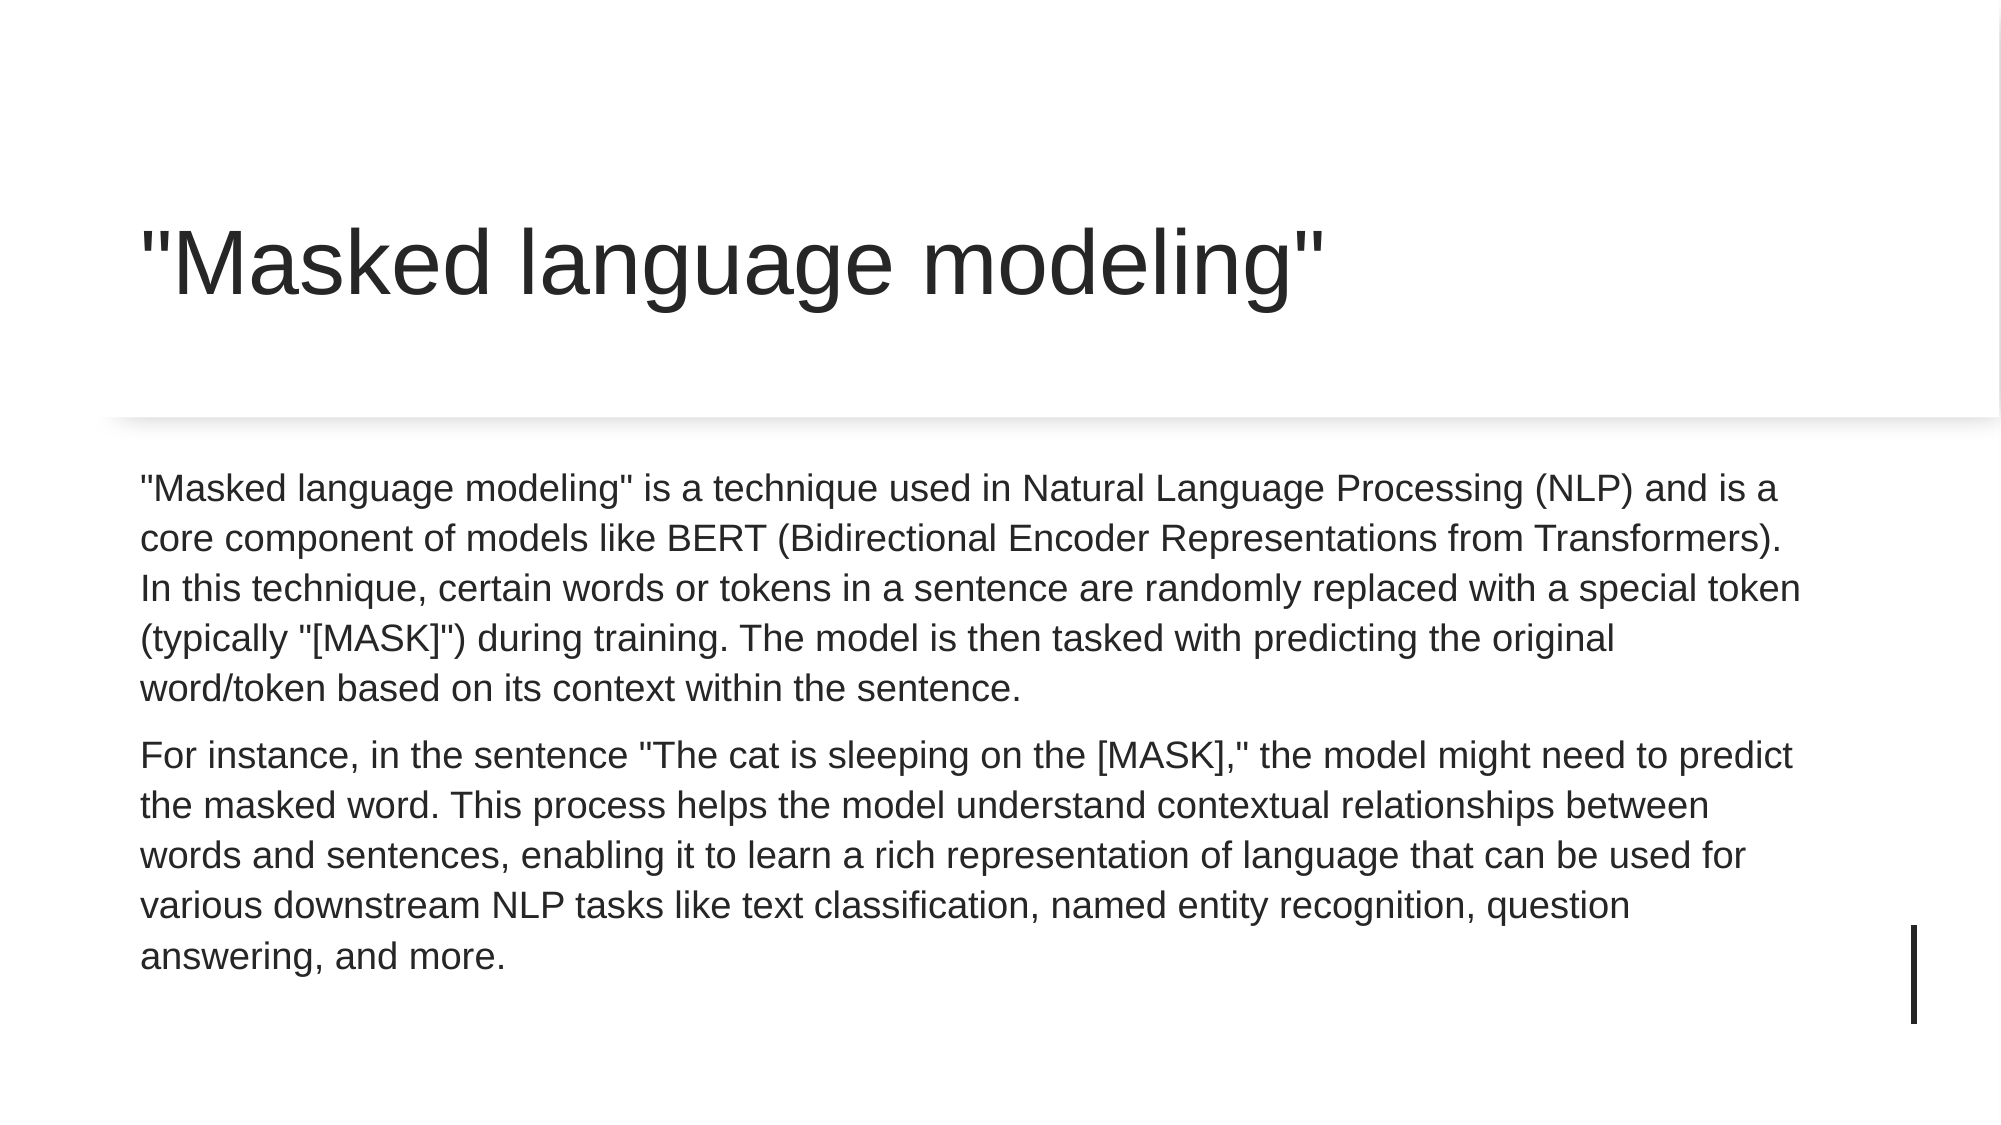

# "Masked language modeling"
"Masked language modeling" is a technique used in Natural Language Processing (NLP) and is a core component of models like BERT (Bidirectional Encoder Representations from Transformers). In this technique, certain words or tokens in a sentence are randomly replaced with a special token (typically "[MASK]") during training. The model is then tasked with predicting the original word/token based on its context within the sentence.
For instance, in the sentence "The cat is sleeping on the [MASK]," the model might need to predict the masked word. This process helps the model understand contextual relationships between words and sentences, enabling it to learn a rich representation of language that can be used for various downstream NLP tasks like text classification, named entity recognition, question answering, and more.